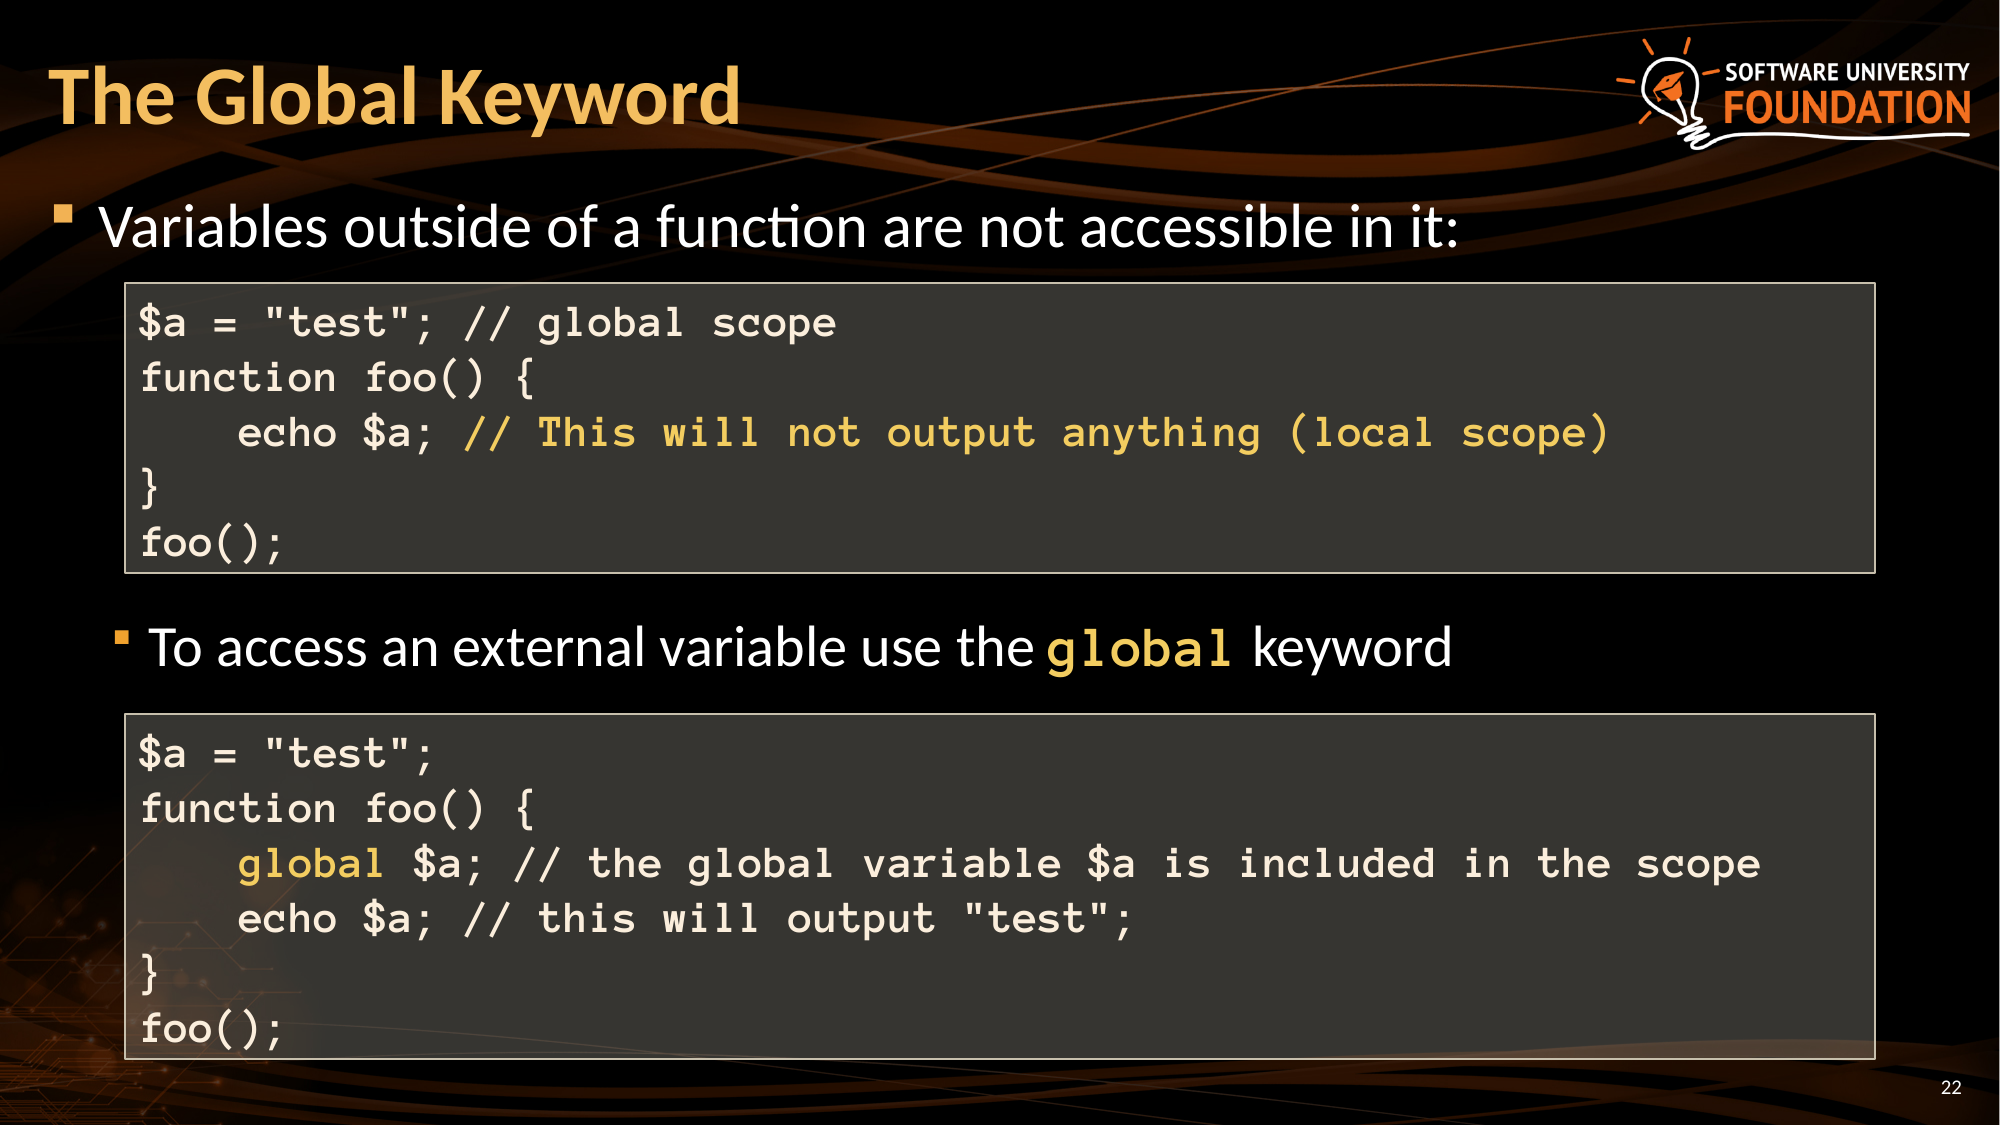

# The Global Keyword
Variables outside of a function are not accessible in it:

To access an external variable use the global keyword
$a = "test"; // global scope
function foo() {
    echo $a; // This will not output anything (local scope)
}
foo();
$a = "test";
function foo() {
    global $a; // the global variable $a is included in the scope
    echo $a; // this will output "test";
}
foo();
22